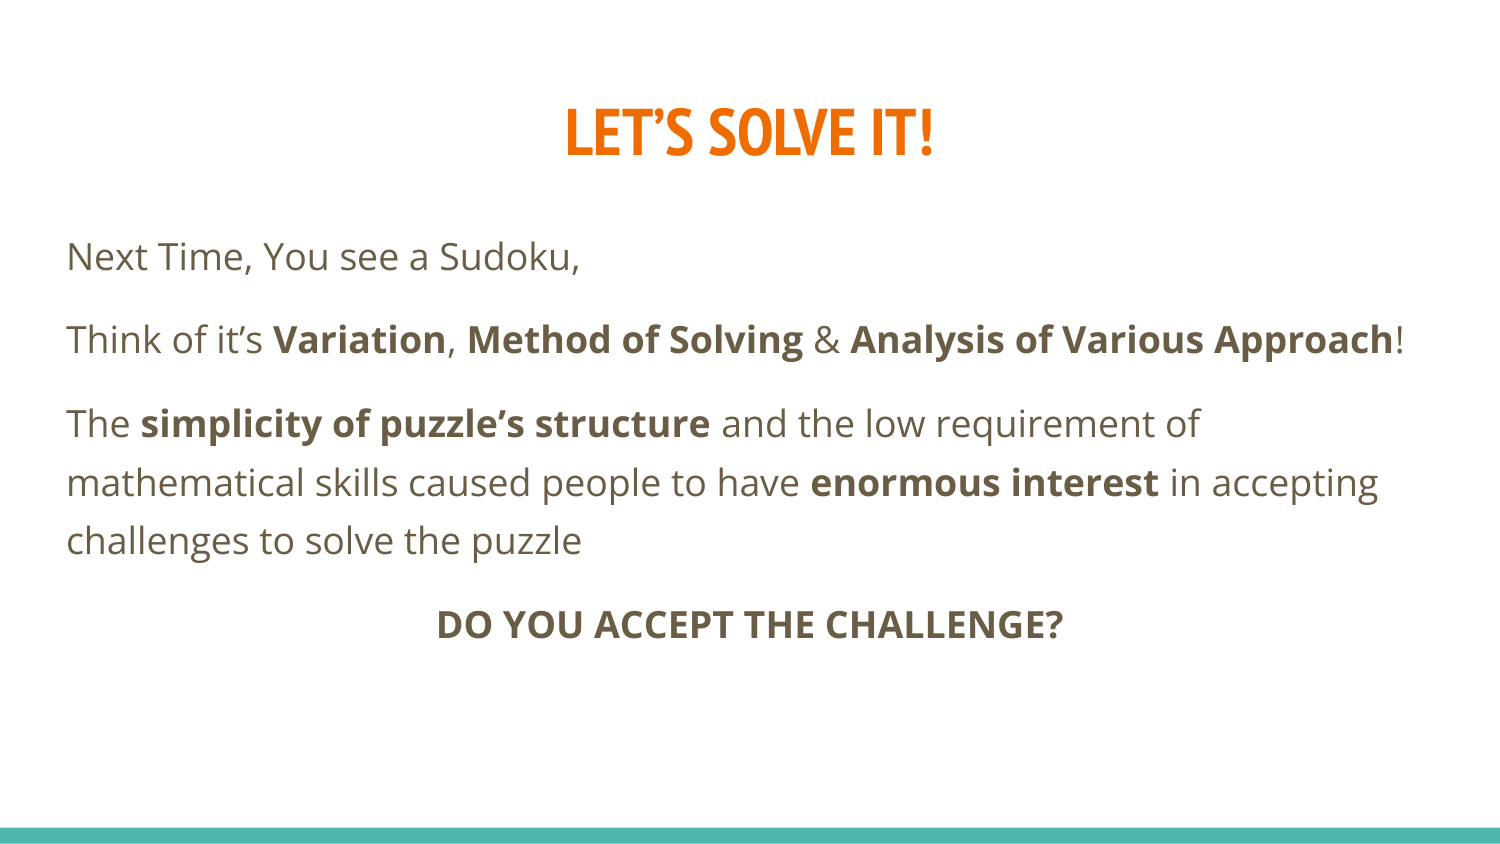

# LET’S SOLVE IT!
Next Time, You see a Sudoku,
Think of it’s Variation, Method of Solving & Analysis of Various Approach!
The simplicity of puzzle’s structure and the low requirement of mathematical skills caused people to have enormous interest in accepting challenges to solve the puzzle
DO YOU ACCEPT THE CHALLENGE?